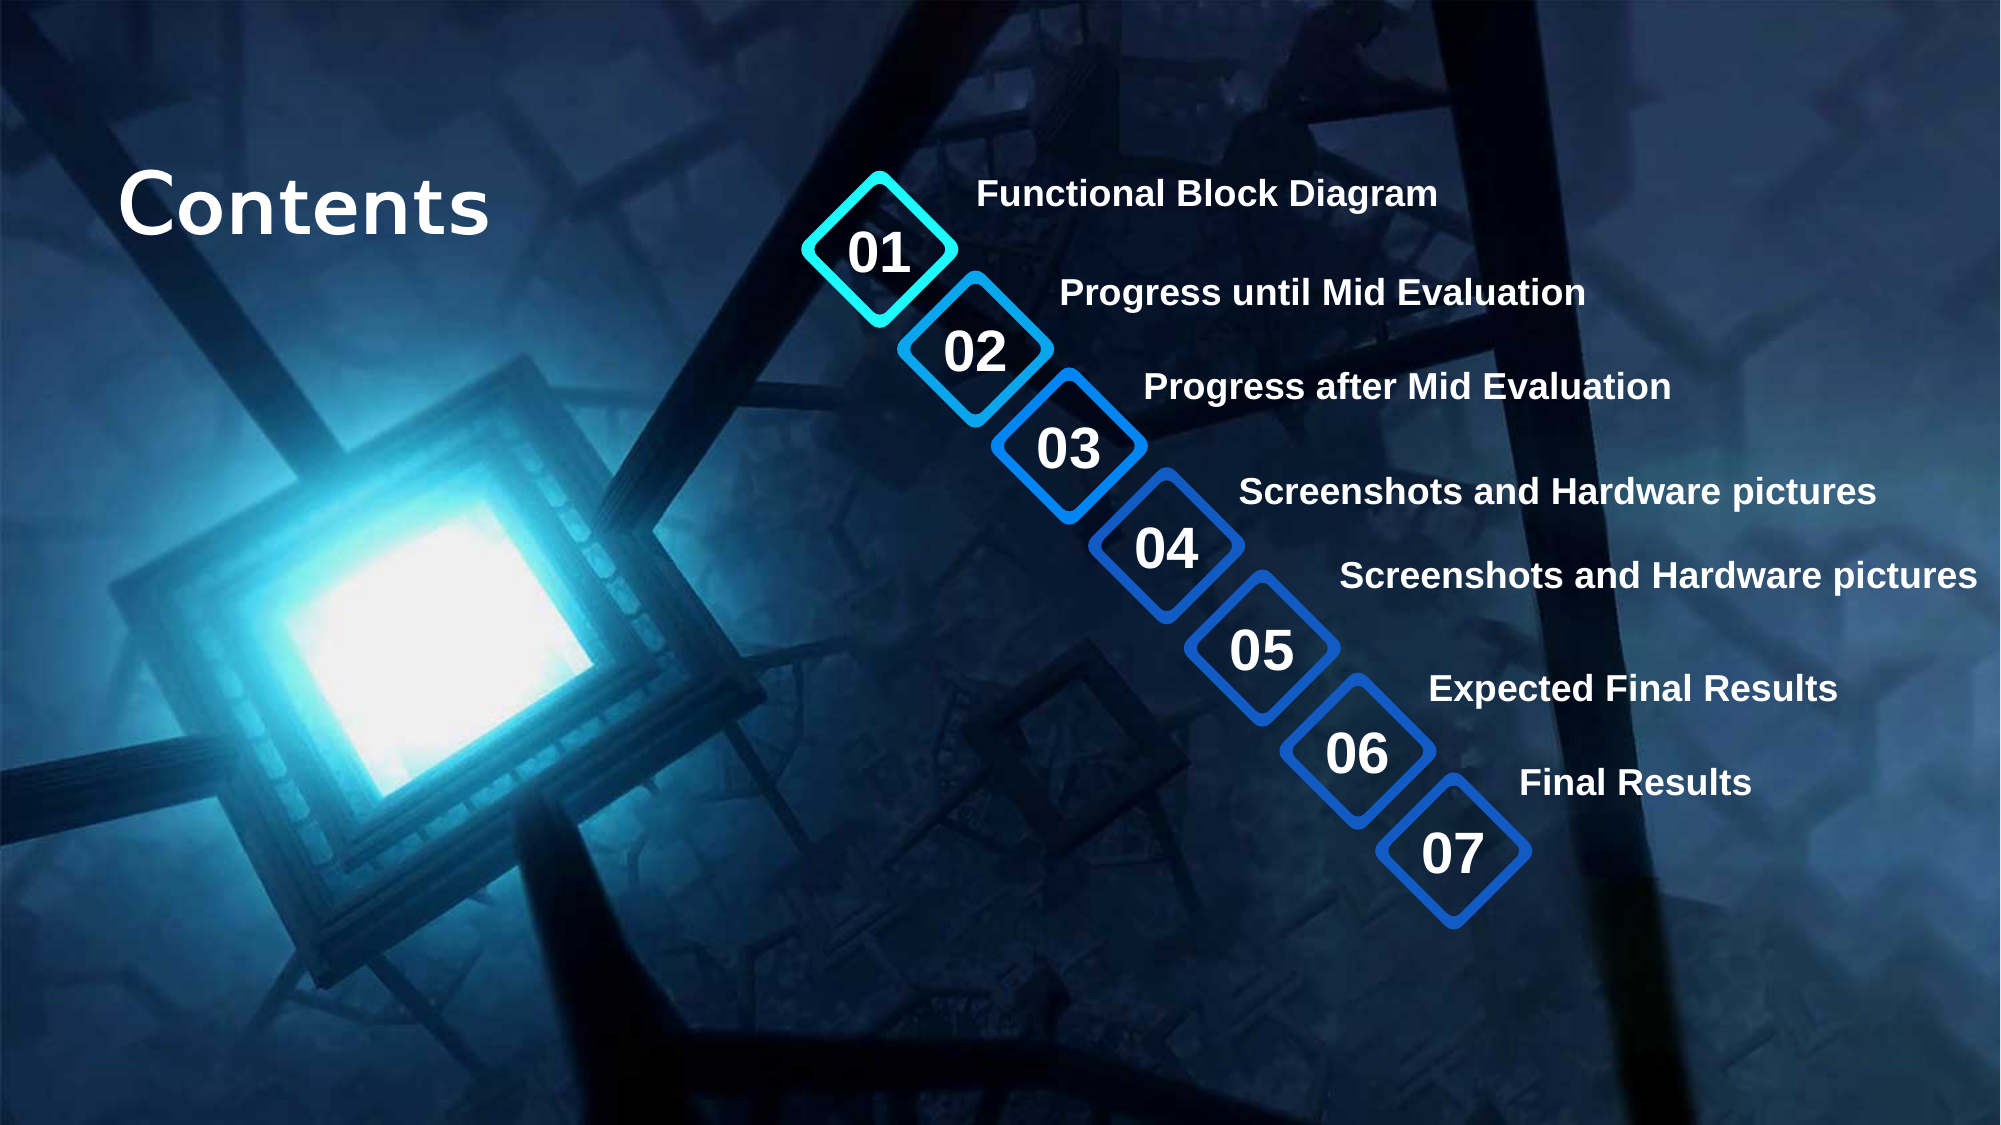

Contents
Functional Block Diagram

01
Progress until Mid Evaluation

02
Progress after Mid Evaluation

03
Screenshots and Hardware pictures

04
Screenshots and Hardware pictures

05
Expected Final Results

06
Final Results

07